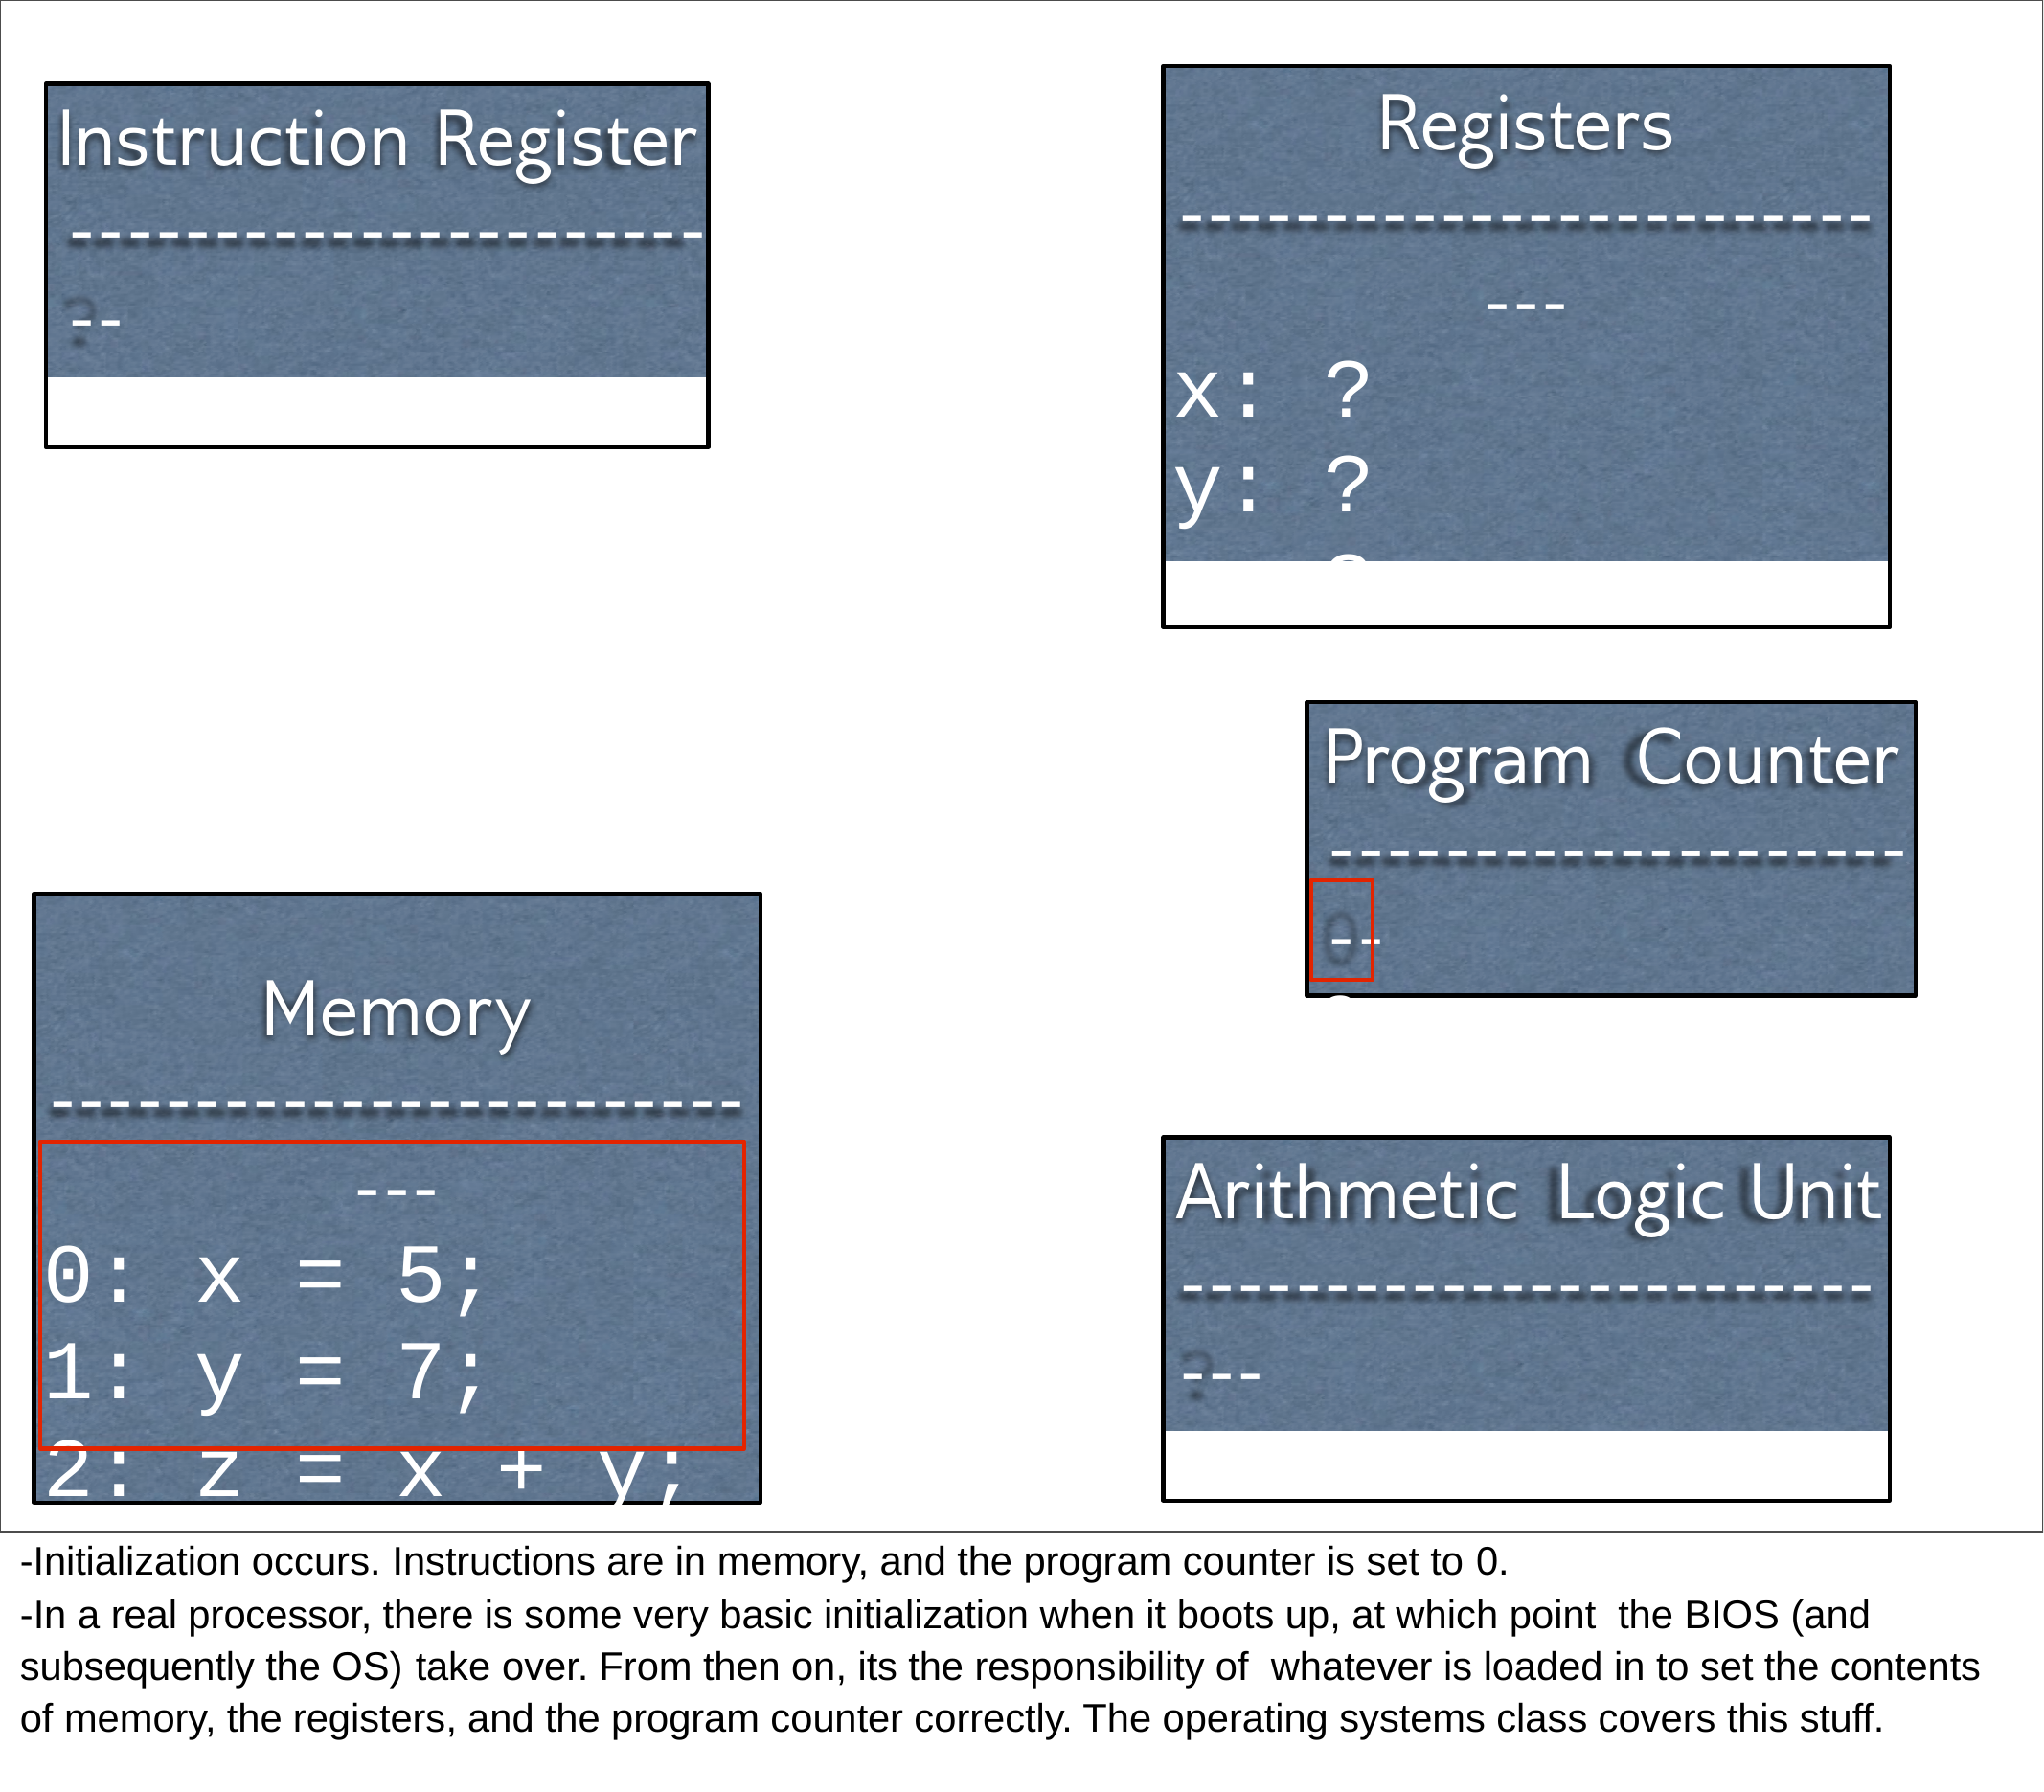

Registers
---------------------------
x: ?
y: ?
z: ?

Instruction Register
------------------------
?

Program	Counter
----------------------
0

Memory
---------------------------
0: x = 5;
1: y = 7;
2: z = x + y;

Arithmetic	Logic	Unit
---------------------------
?

-Initialization occurs. Instructions are in memory, and the program counter is set to 0.
-In a real processor, there is some very basic initialization when it boots up, at which point  the BIOS (and subsequently the OS) take over. From then on, its the responsibility of  whatever is loaded in to set the contents of memory, the registers, and the program counter correctly. The operating systems class covers this stuff.